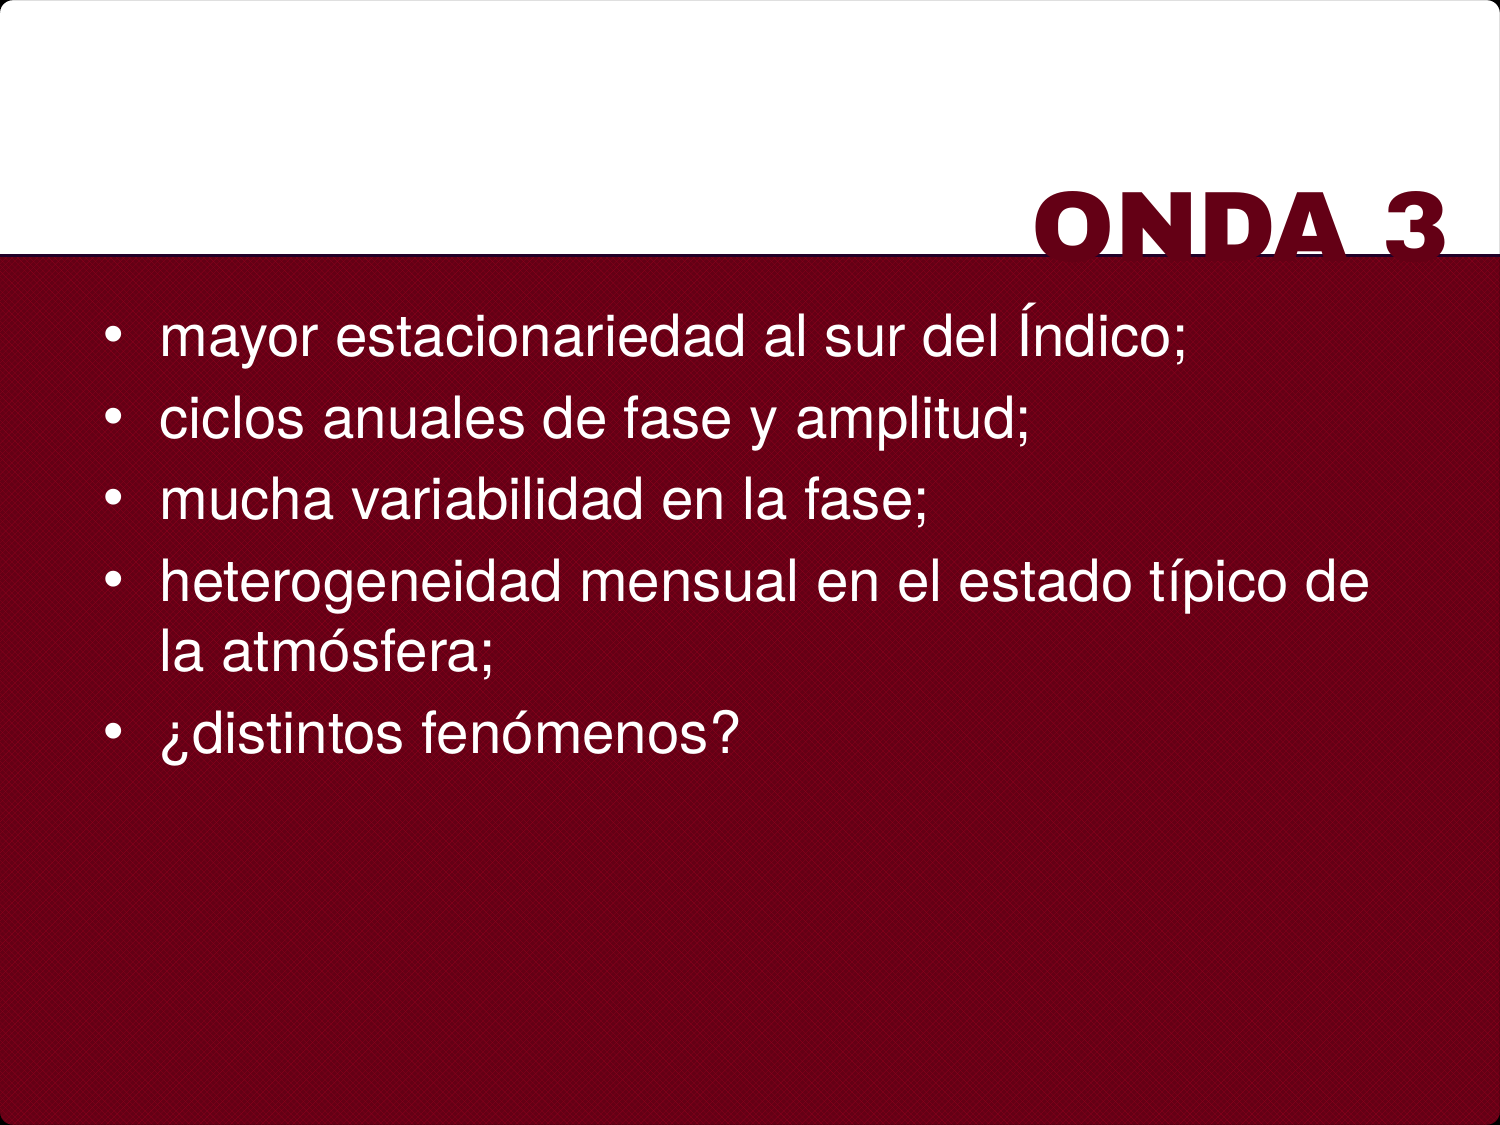

Onda 3
mayor estacionariedad al sur del Índico;
ciclos anuales de fase y amplitud;
mucha variabilidad en la fase;
heterogeneidad mensual en el estado típico de la atmósfera;
¿distintos fenómenos?